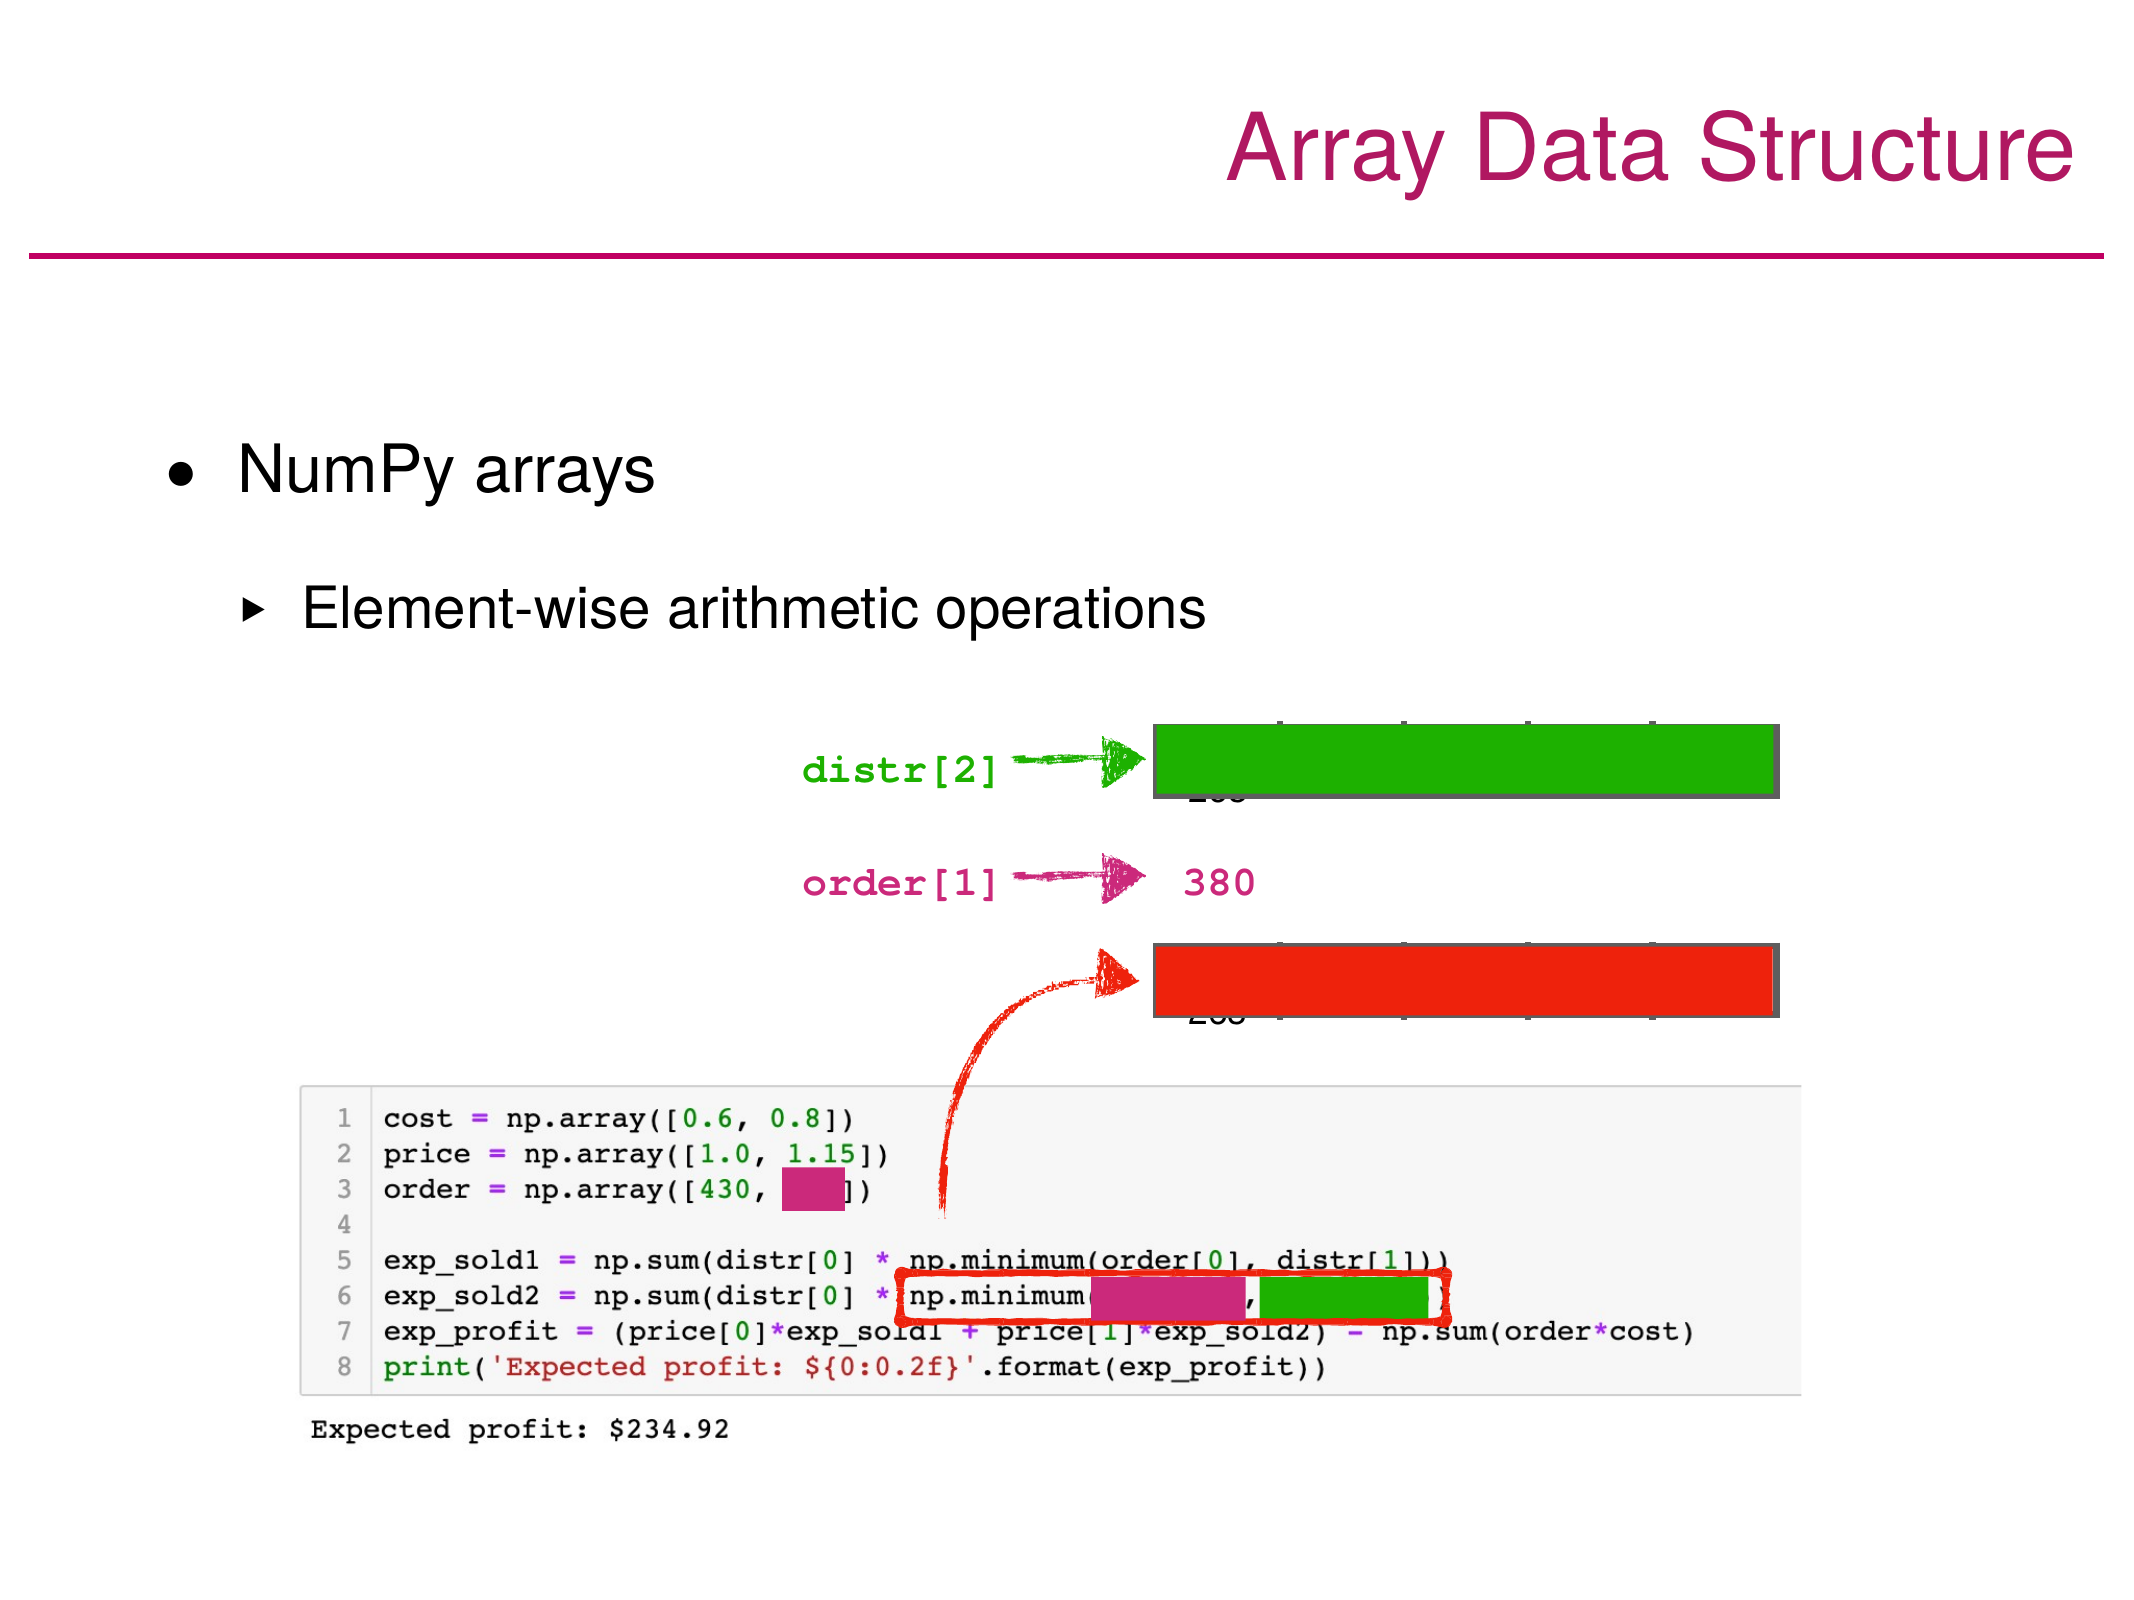

# Array Data Structure

NumPy arrays
Element-wise arithmetic operations

533	486	386	234	263

distr[2]

order[1]
380

380	380	380	234	263